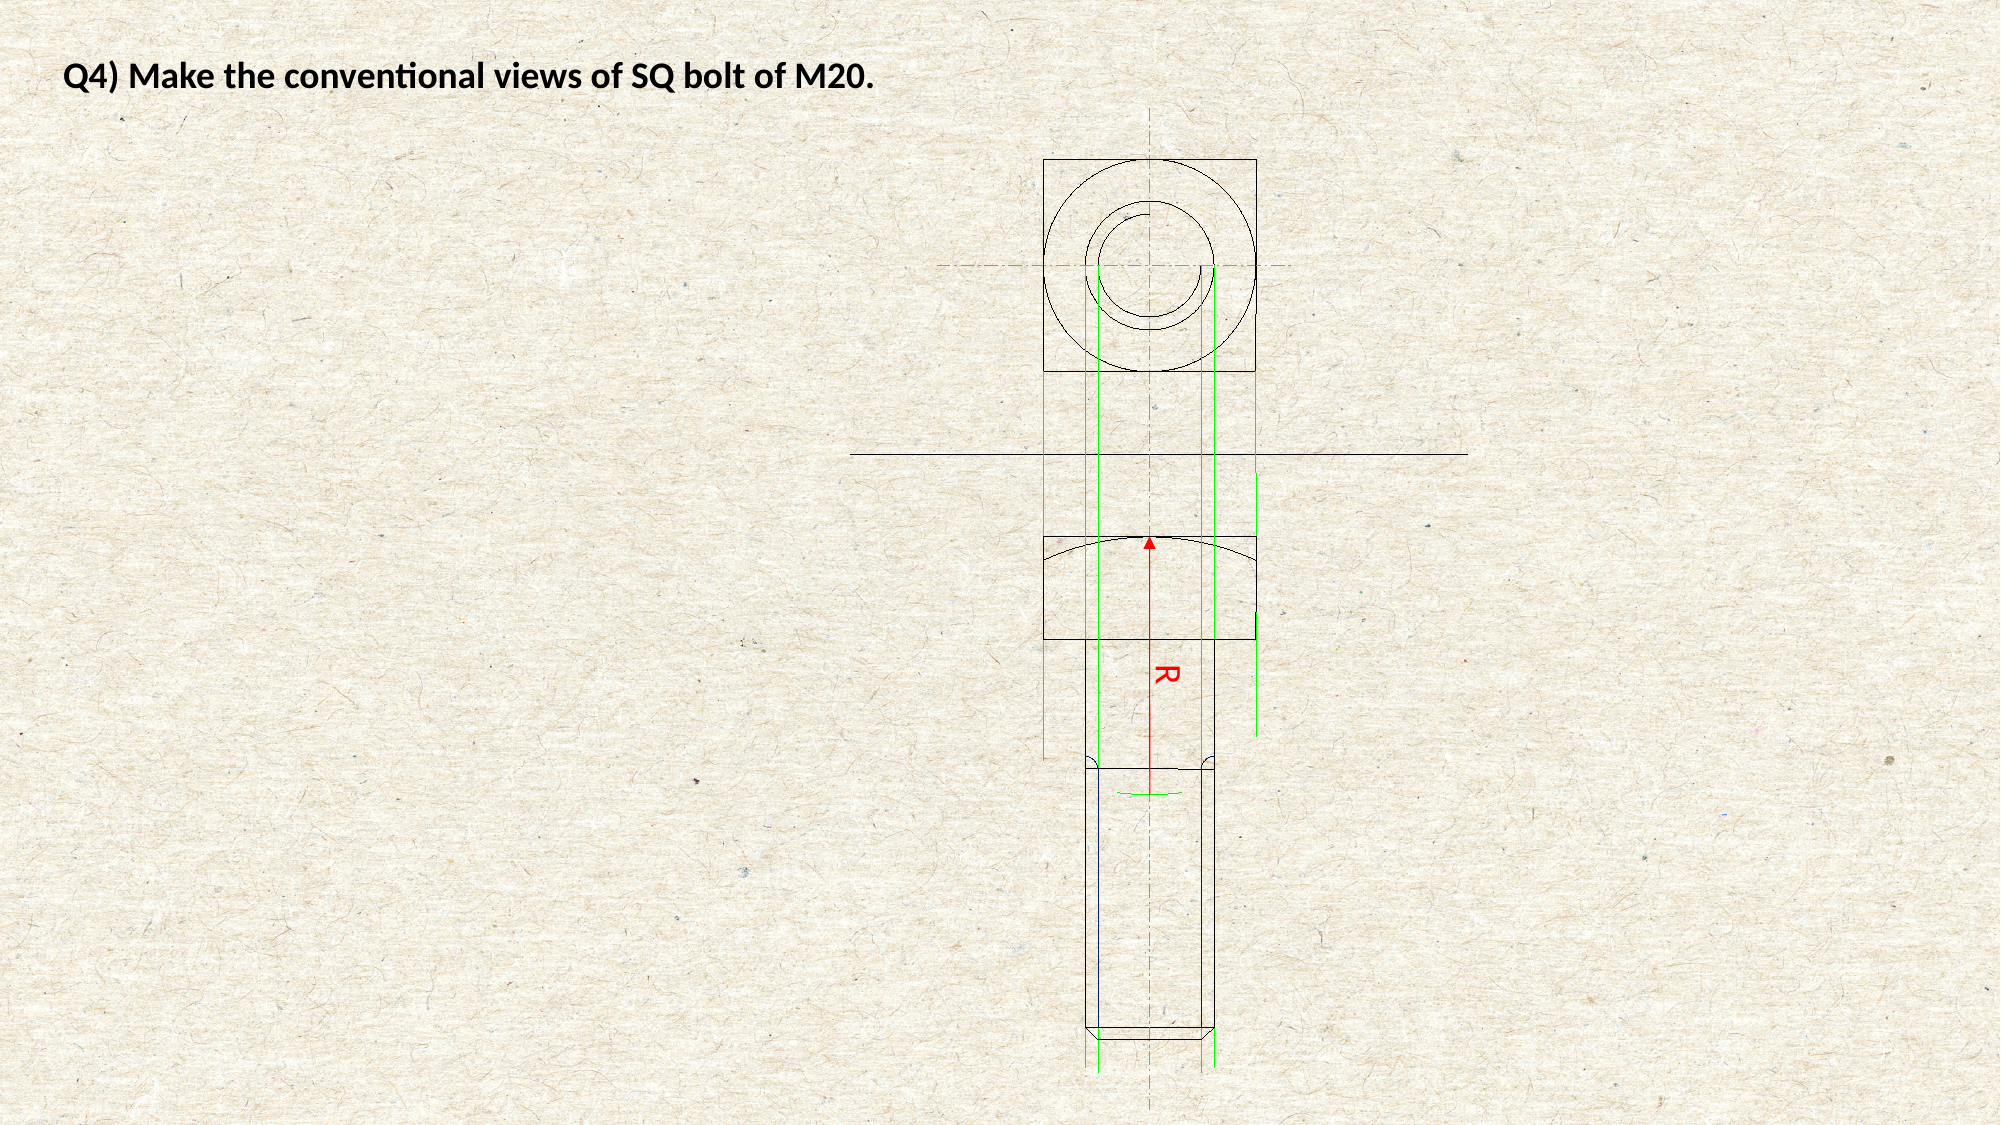

Q4) Make the conventional views of SQ bolt of M20.

R